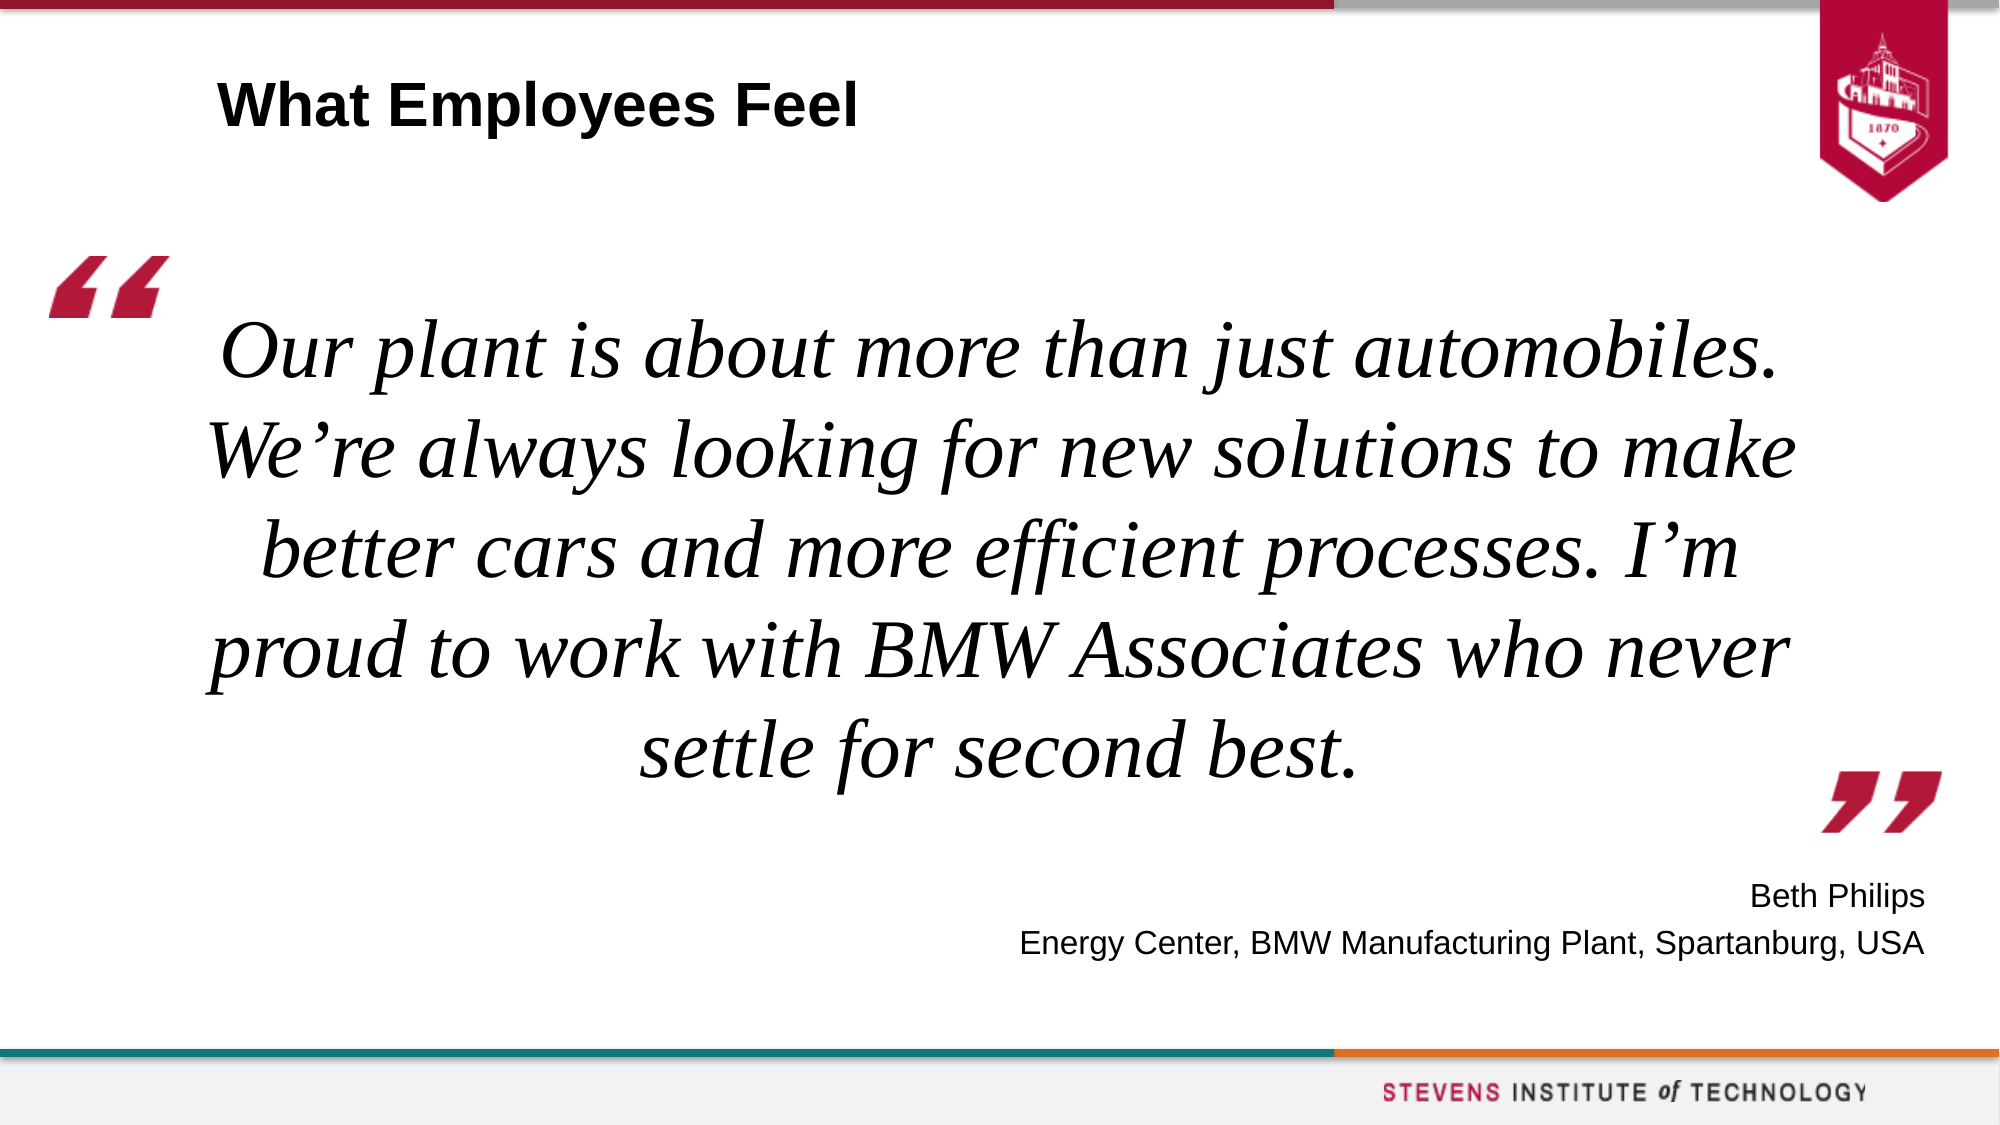

# What Employees Feel
Our plant is about more than just automobiles. We’re always looking for new solutions to make better cars and more efficient processes. I’m proud to work with BMW Associates who never settle for second best.
Beth Philips
Energy Center, BMW Manufacturing Plant, Spartanburg, USA